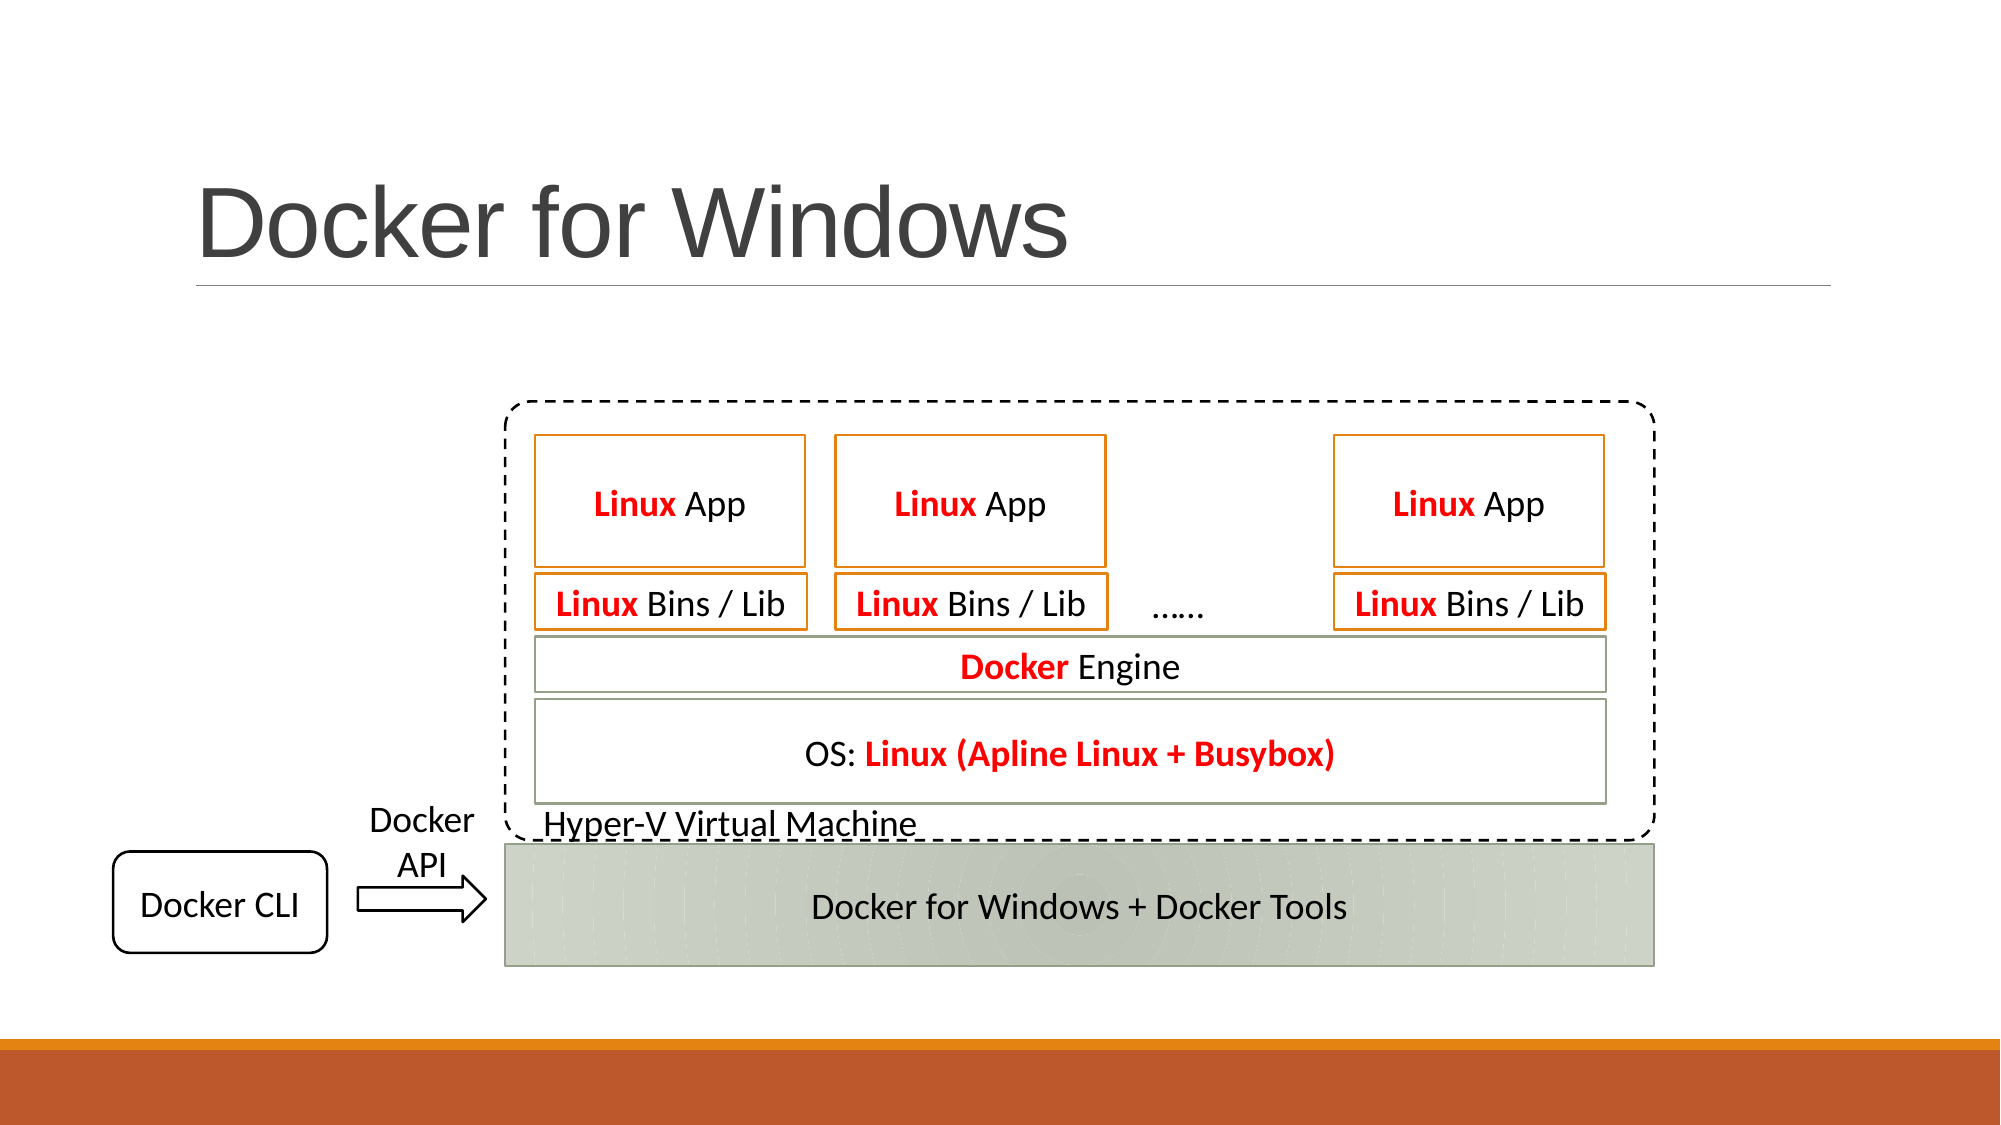

# Docker for Windows

Linux App
Linux App
Linux App
Linux Bins / Lib
Linux Bins / Lib
……
Linux Bins / Lib
Docker Engine
OS: Linux (Apline Linux + Busybox)
Hyper-V Virtual Machine
Docker
API
Docker for Windows + Docker Tools
Docker CLI